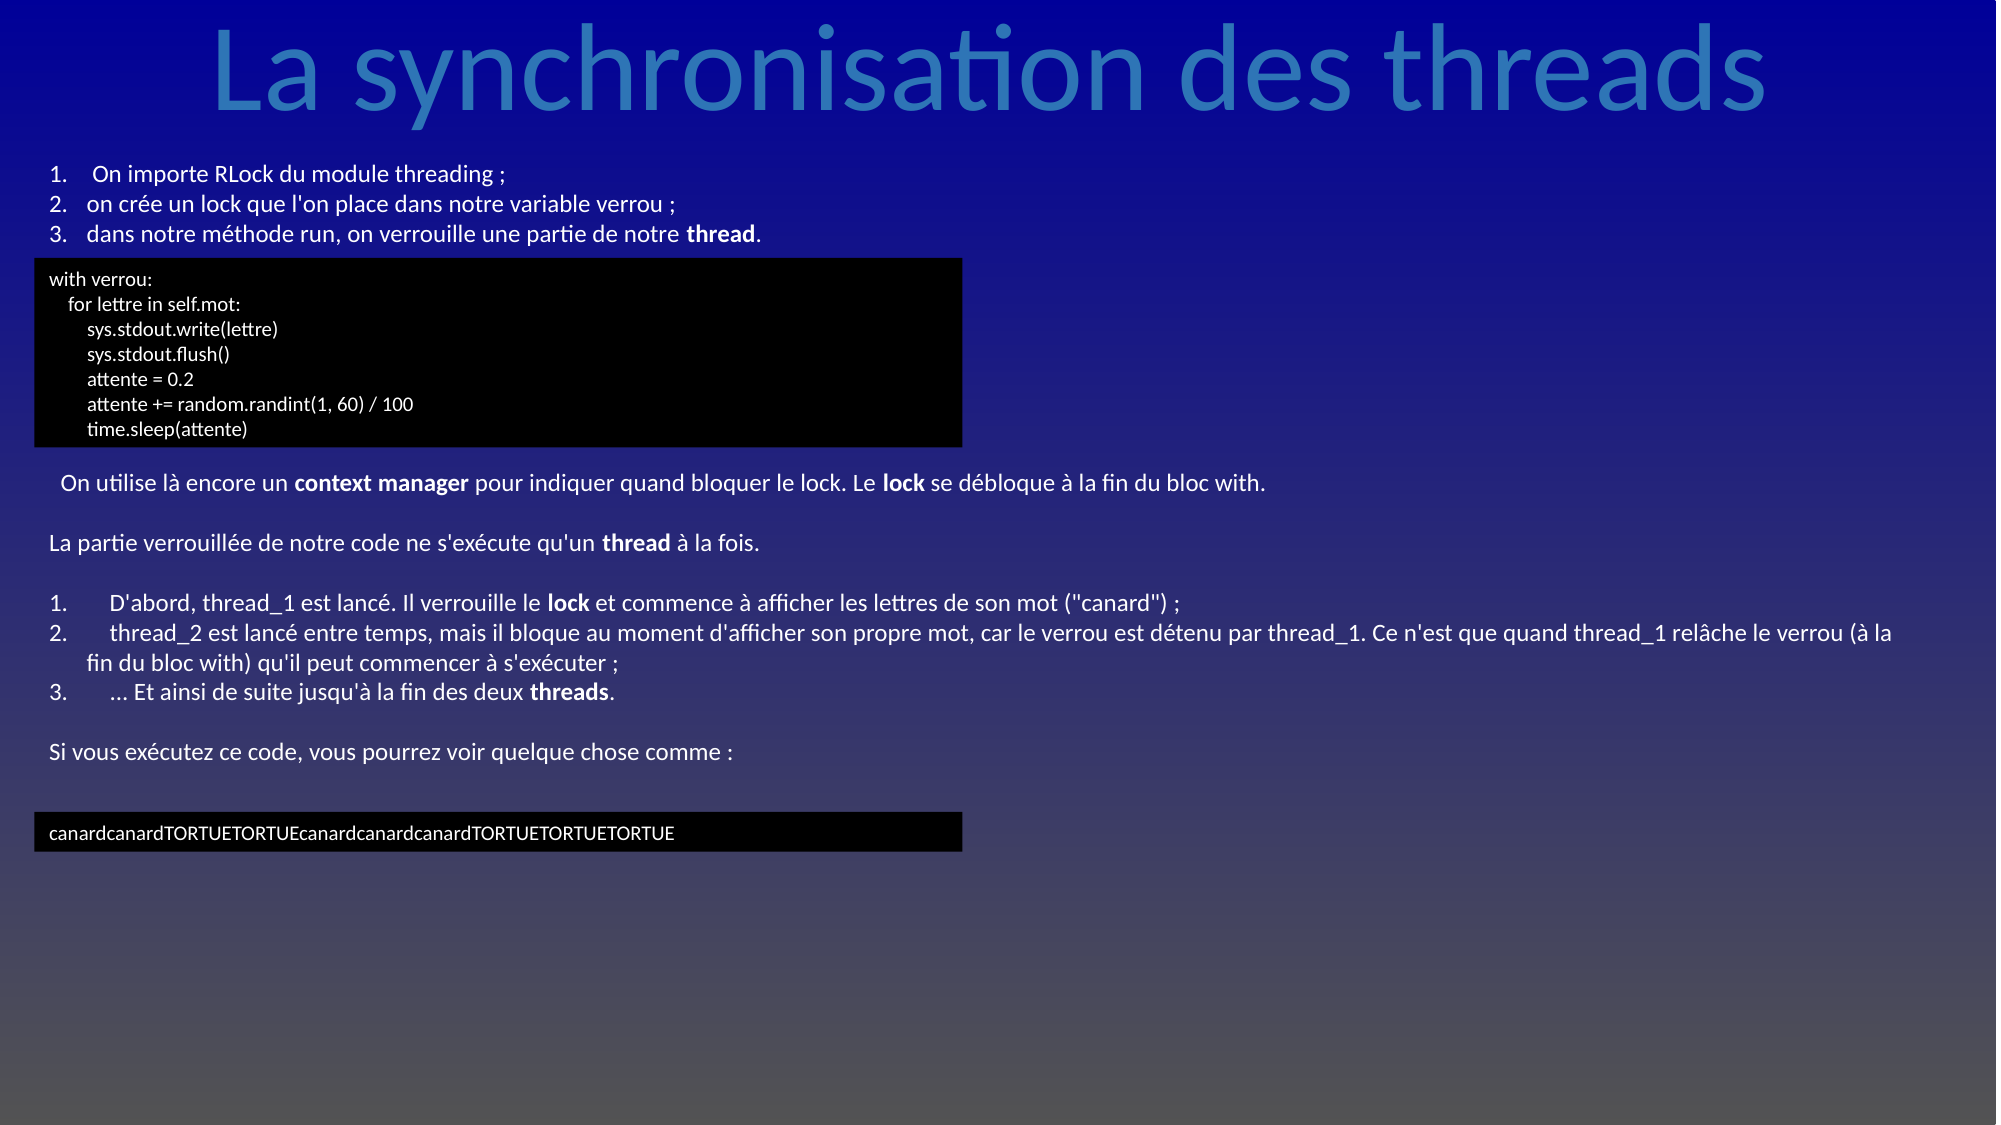

# La synchronisation des threads

 On importe RLock du module threading ;
on crée un lock que l'on place dans notre variable verrou ;
dans notre méthode run, on verrouille une partie de notre thread.
with verrou:
    for lettre in self.mot:
        sys.stdout.write(lettre)
        sys.stdout.flush()
        attente = 0.2
        attente += random.randint(1, 60) / 100
        time.sleep(attente)
  On utilise là encore un context manager pour indiquer quand bloquer le lock. Le lock se débloque à la fin du bloc with.

La partie verrouillée de notre code ne s'exécute qu'un thread à la fois.

    D'abord, thread_1 est lancé. Il verrouille le lock et commence à afficher les lettres de son mot ("canard") ;
    thread_2 est lancé entre temps, mais il bloque au moment d'afficher son propre mot, car le verrou est détenu par thread_1. Ce n'est que quand thread_1 relâche le verrou (à la fin du bloc with) qu'il peut commencer à s'exécuter ;
    ... Et ainsi de suite jusqu'à la fin des deux threads.

Si vous exécutez ce code, vous pourrez voir quelque chose comme :
canardcanardTORTUETORTUEcanardcanardcanardTORTUETORTUETORTUE

567